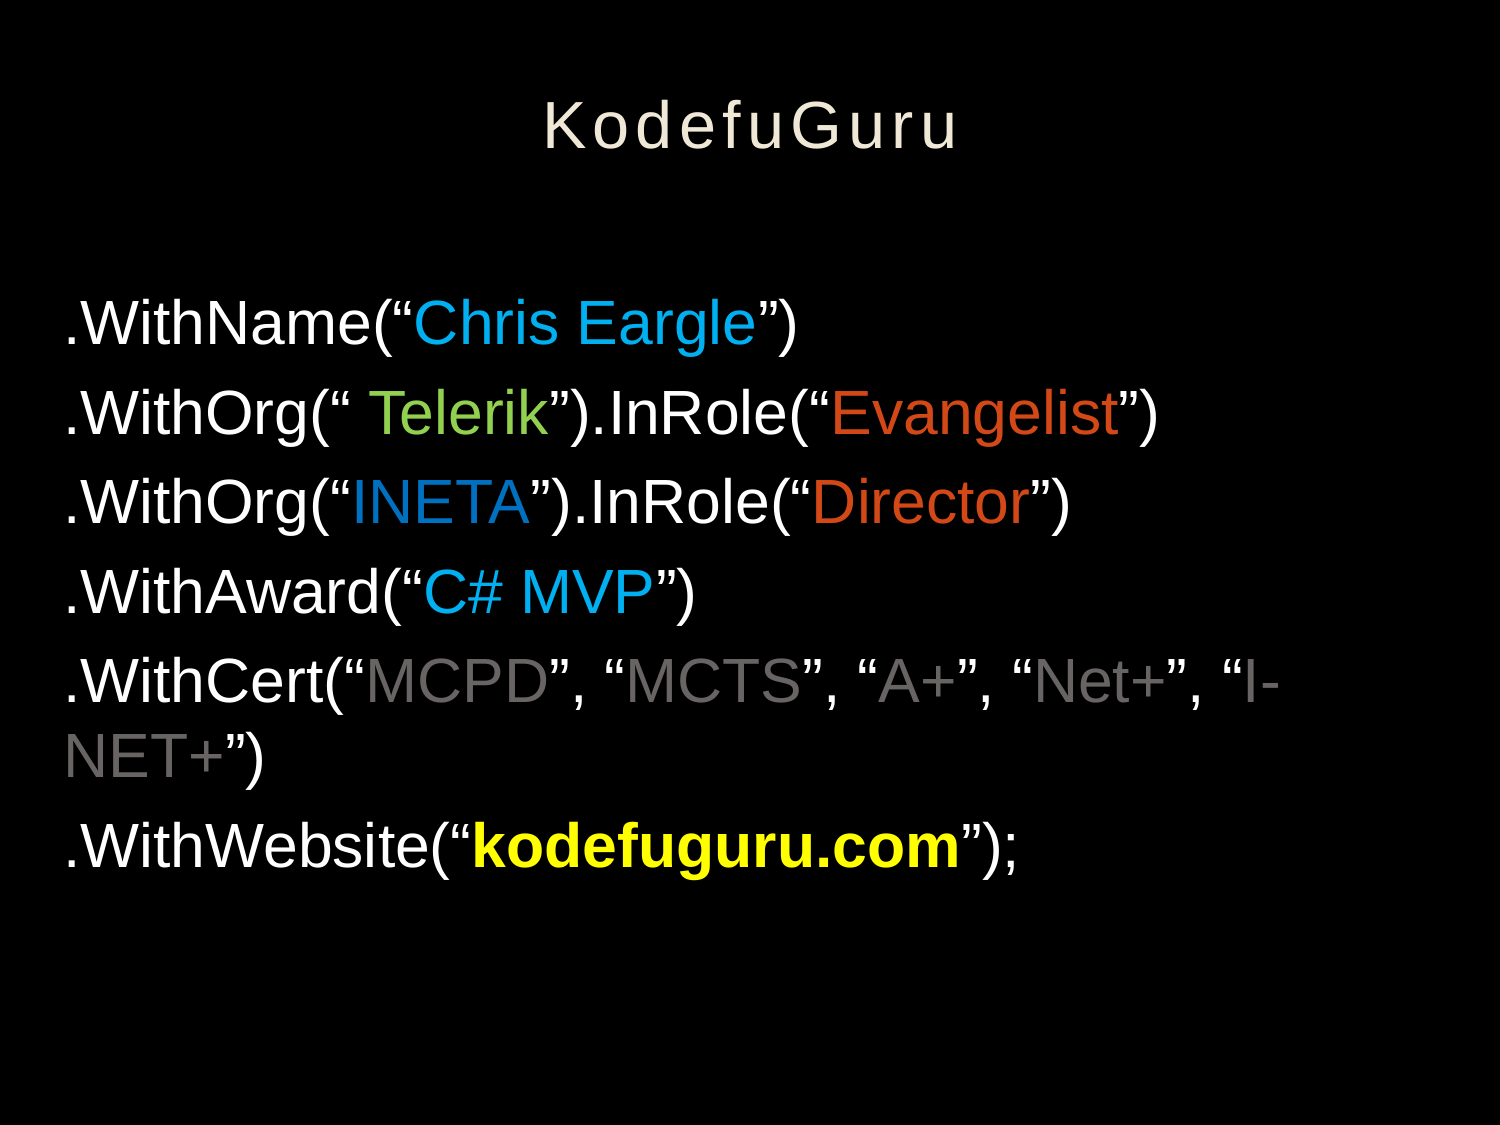

KodefuGuru
.WithName(“Chris Eargle”)
.WithOrg(“ Telerik”).InRole(“Evangelist”)
.WithOrg(“INETA”).InRole(“Director”)
.WithAward(“C# MVP”)
.WithCert(“MCPD”, “MCTS”, “A+”, “Net+”, “I-NET+”)
.WithWebsite(“kodefuguru.com”);